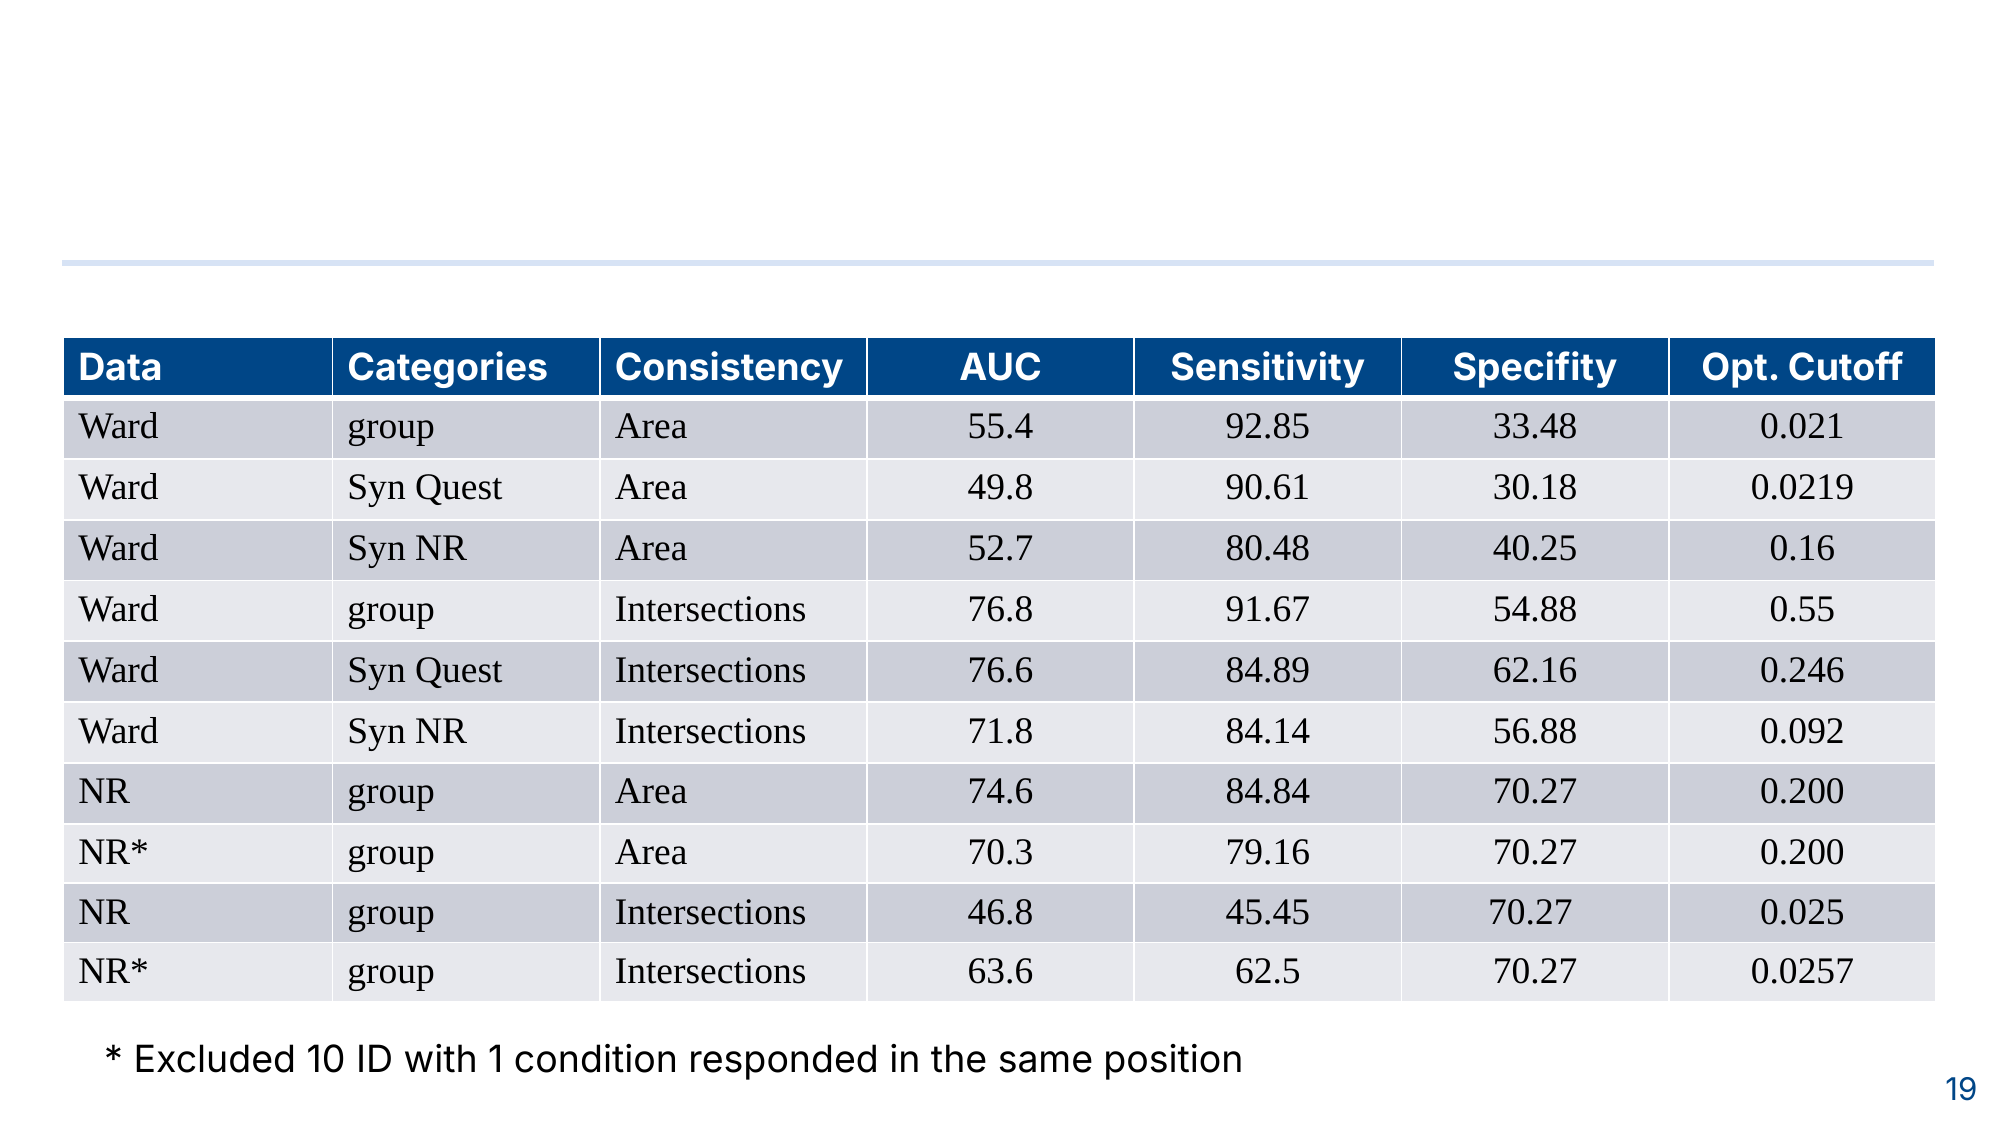

#
| Data | Categories | Consistency | AUC | Sensitivity | Specifity | Opt. Cutoff |
| --- | --- | --- | --- | --- | --- | --- |
| Ward | group | Area | 55.4 | 92.85 | 33.48 | 0.021 |
| Ward | Syn Quest | Area | 49.8 | 90.61 | 30.18 | 0.0219 |
| Ward | Syn NR | Area | 52.7 | 80.48 | 40.25 | 0.16 |
| Ward | group | Intersections | 76.8 | 91.67 | 54.88 | 0.55 |
| Ward | Syn Quest | Intersections | 76.6 | 84.89 | 62.16 | 0.246 |
| Ward | Syn NR | Intersections | 71.8 | 84.14 | 56.88 | 0.092 |
| NR | group | Area | 74.6 | 84.84 | 70.27 | 0.200 |
| NR\* | group | Area | 70.3 | 79.16 | 70.27 | 0.200 |
| NR | group | Intersections | 46.8 | 45.45 | 70.27 | 0.025 |
| NR\* | group | Intersections | 63.6 | 62.5 | 70.27 | 0.0257 |
* Excluded 10 ID with 1 condition responded in the same position
19